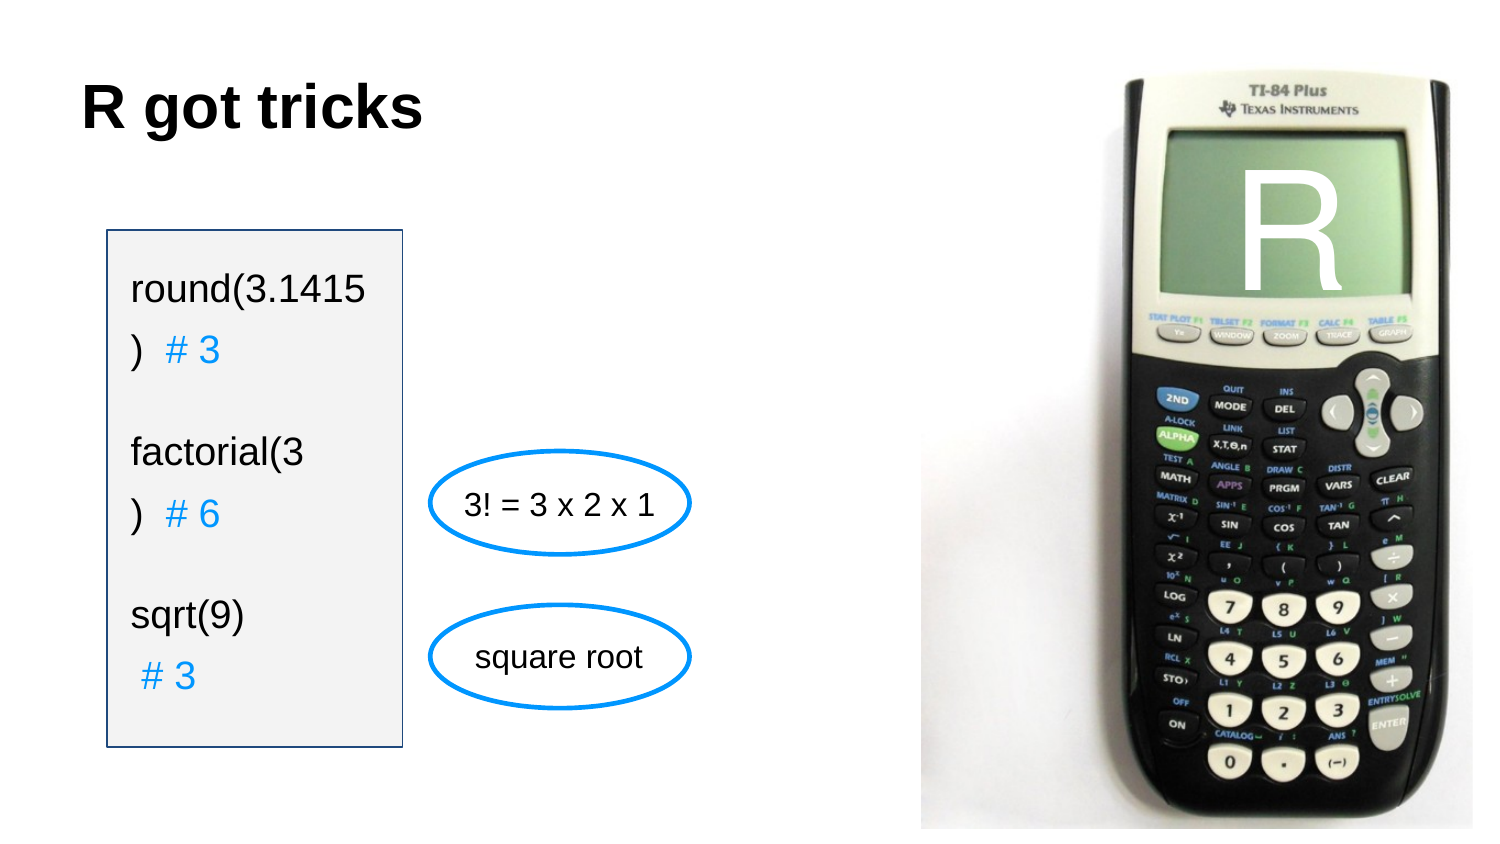

R got tricks

R

round(3.1415)  # 3
factorial(3)  # 6

3! = 3 x 2 x 1
sqrt(9)  # 3

square root